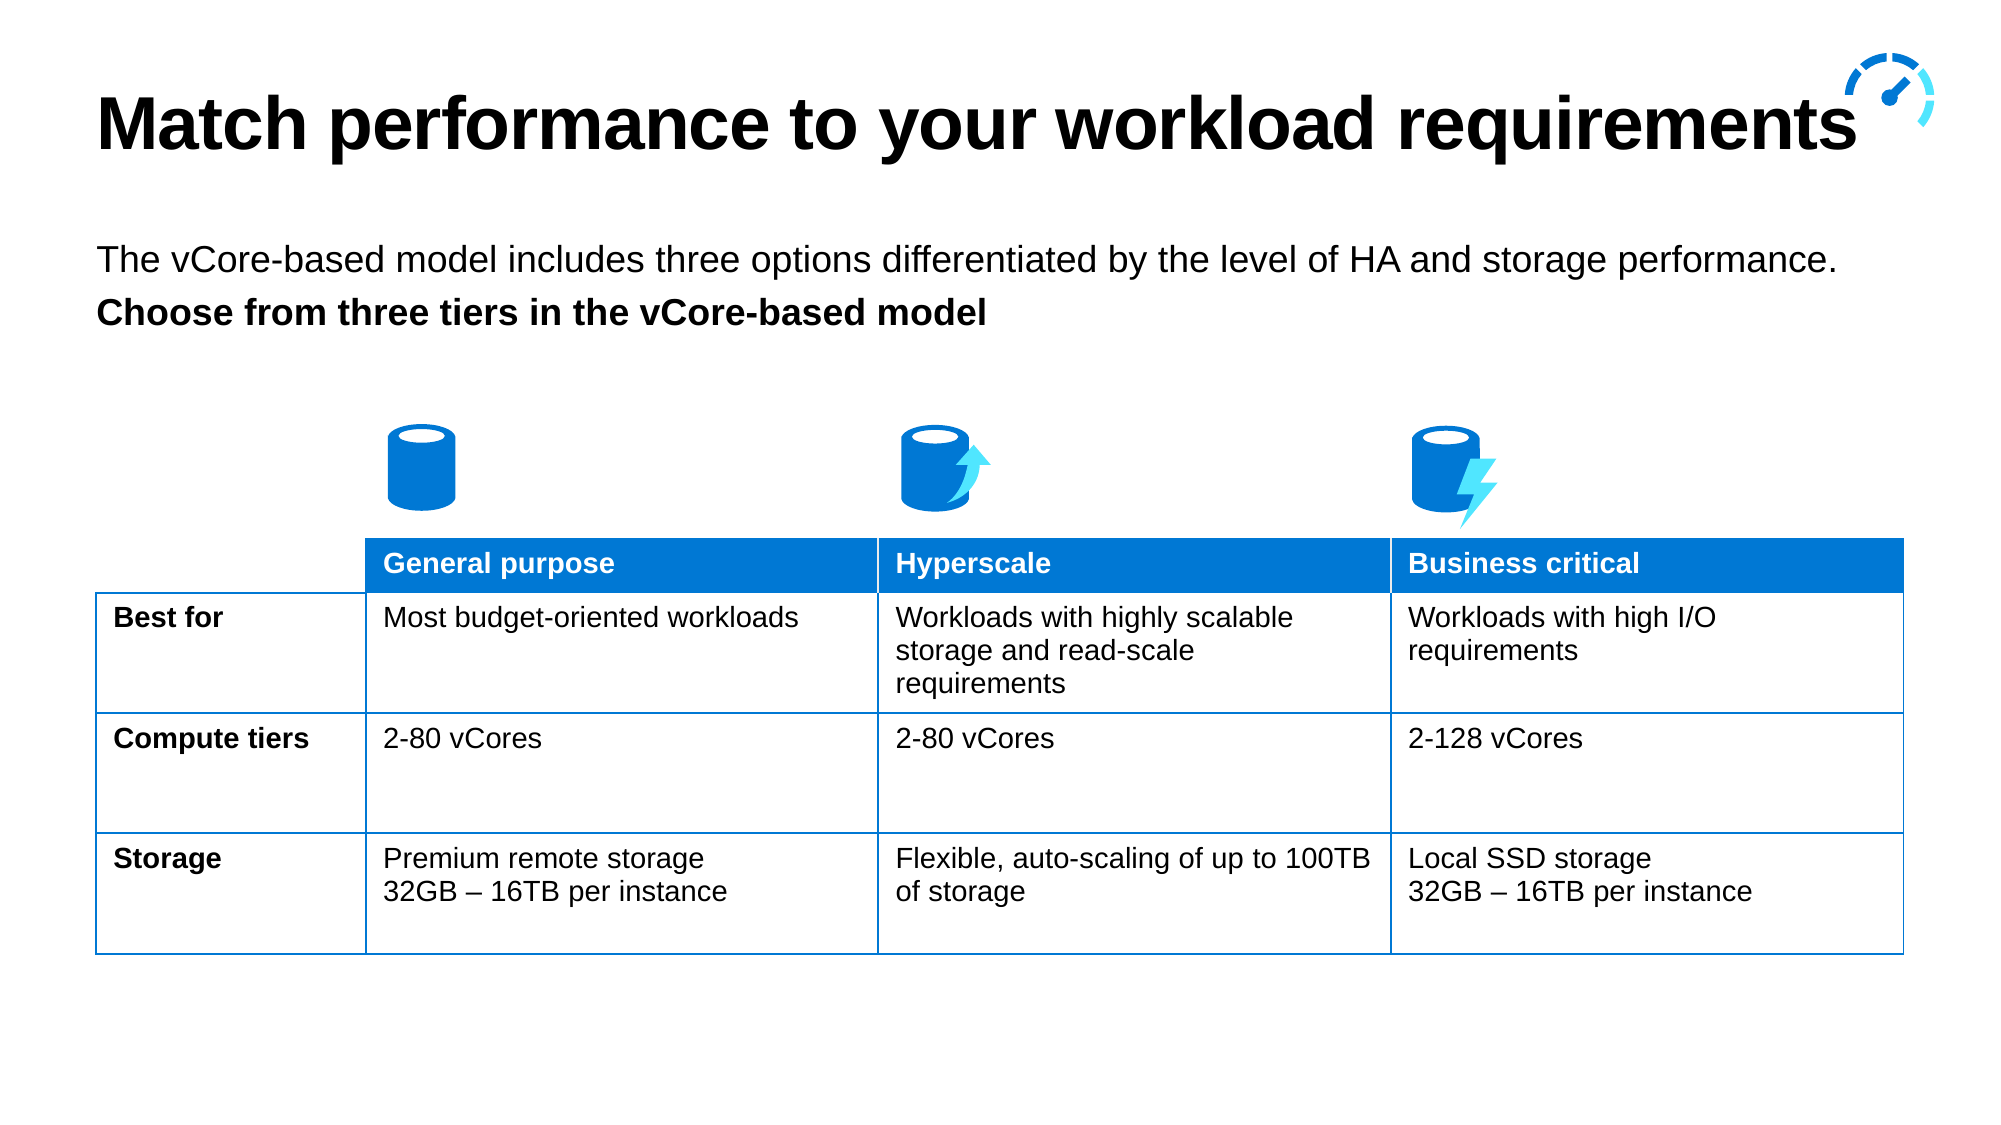

# Match performance to your workload requirements
The vCore-based model includes three options differentiated by the level of HA and storage performance.
Choose from three tiers in the vCore-based model

|  | General purpose | Hyperscale | Business critical |
| --- | --- | --- | --- |
| Best for | Most budget-oriented workloads | Workloads with highly scalable storage and read-scale requirements | Workloads with high I/O requirements |
| Compute tiers | 2-80 vCores | 2-80 vCores | 2-128 vCores |
| Storage | Premium remote storage 32GB – 16TB per instance | Flexible, auto-scaling of up to 100TB of storage | Local SSD storage 32GB – 16TB per instance |